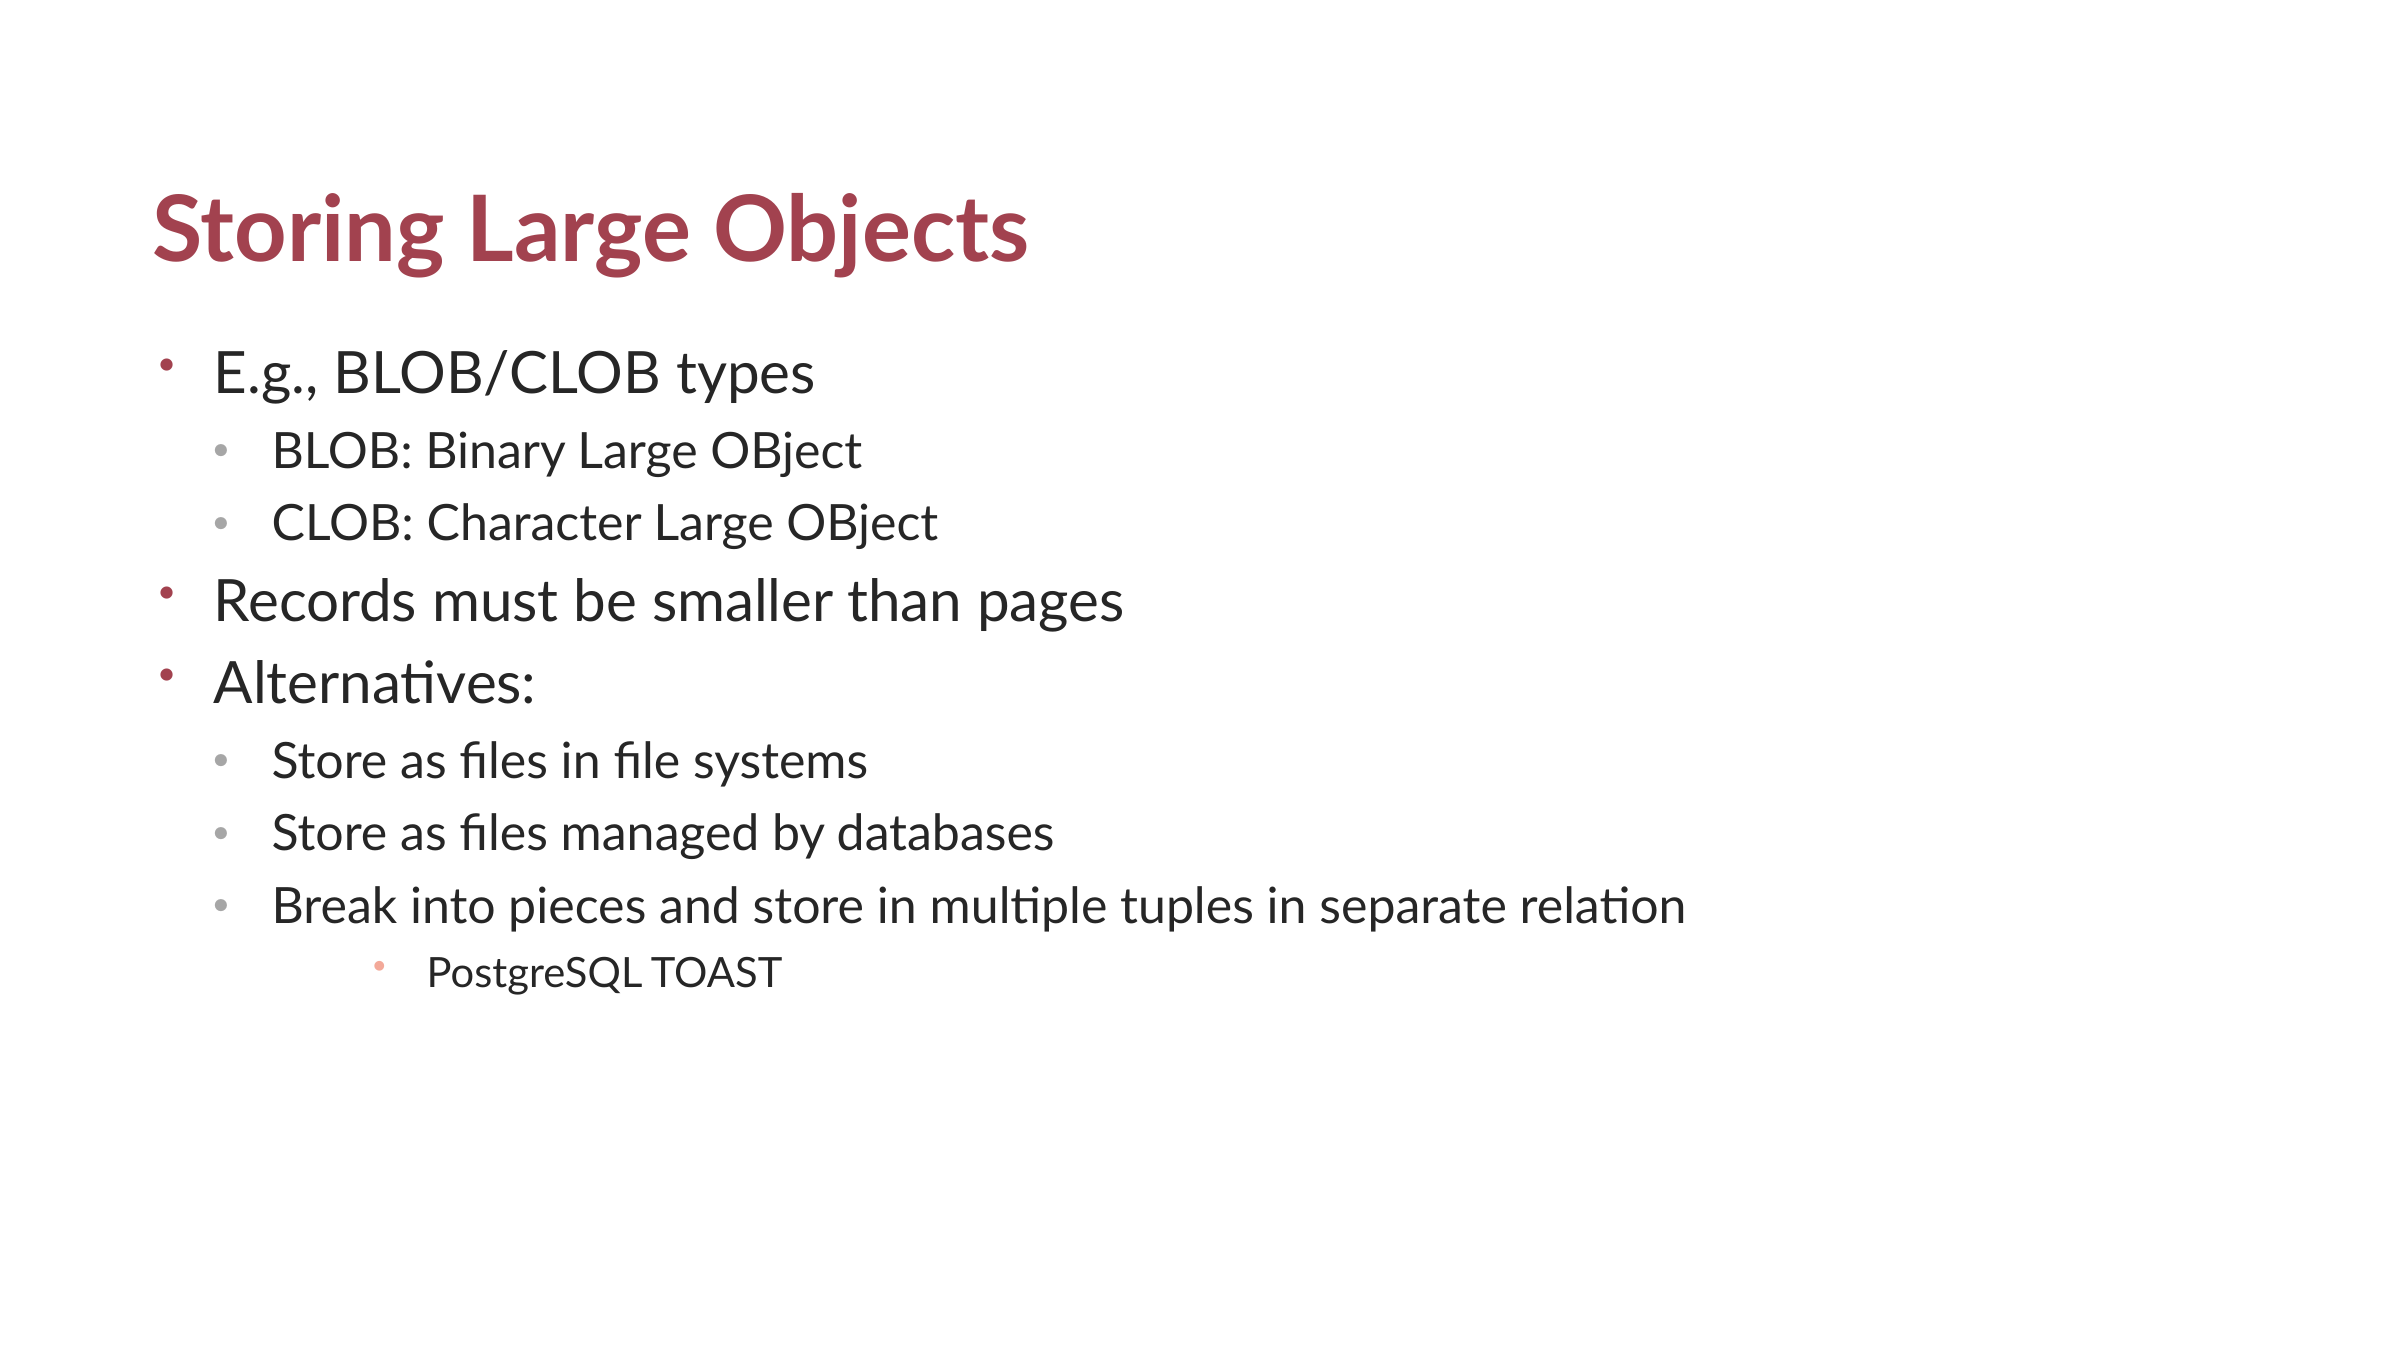

# Storing Large Objects
E.g., BLOB/CLOB types
BLOB: Binary Large OBject
CLOB: Character Large OBject
Records must be smaller than pages
Alternatives:
Store as files in file systems
Store as files managed by databases
Break into pieces and store in multiple tuples in separate relation
PostgreSQL TOAST